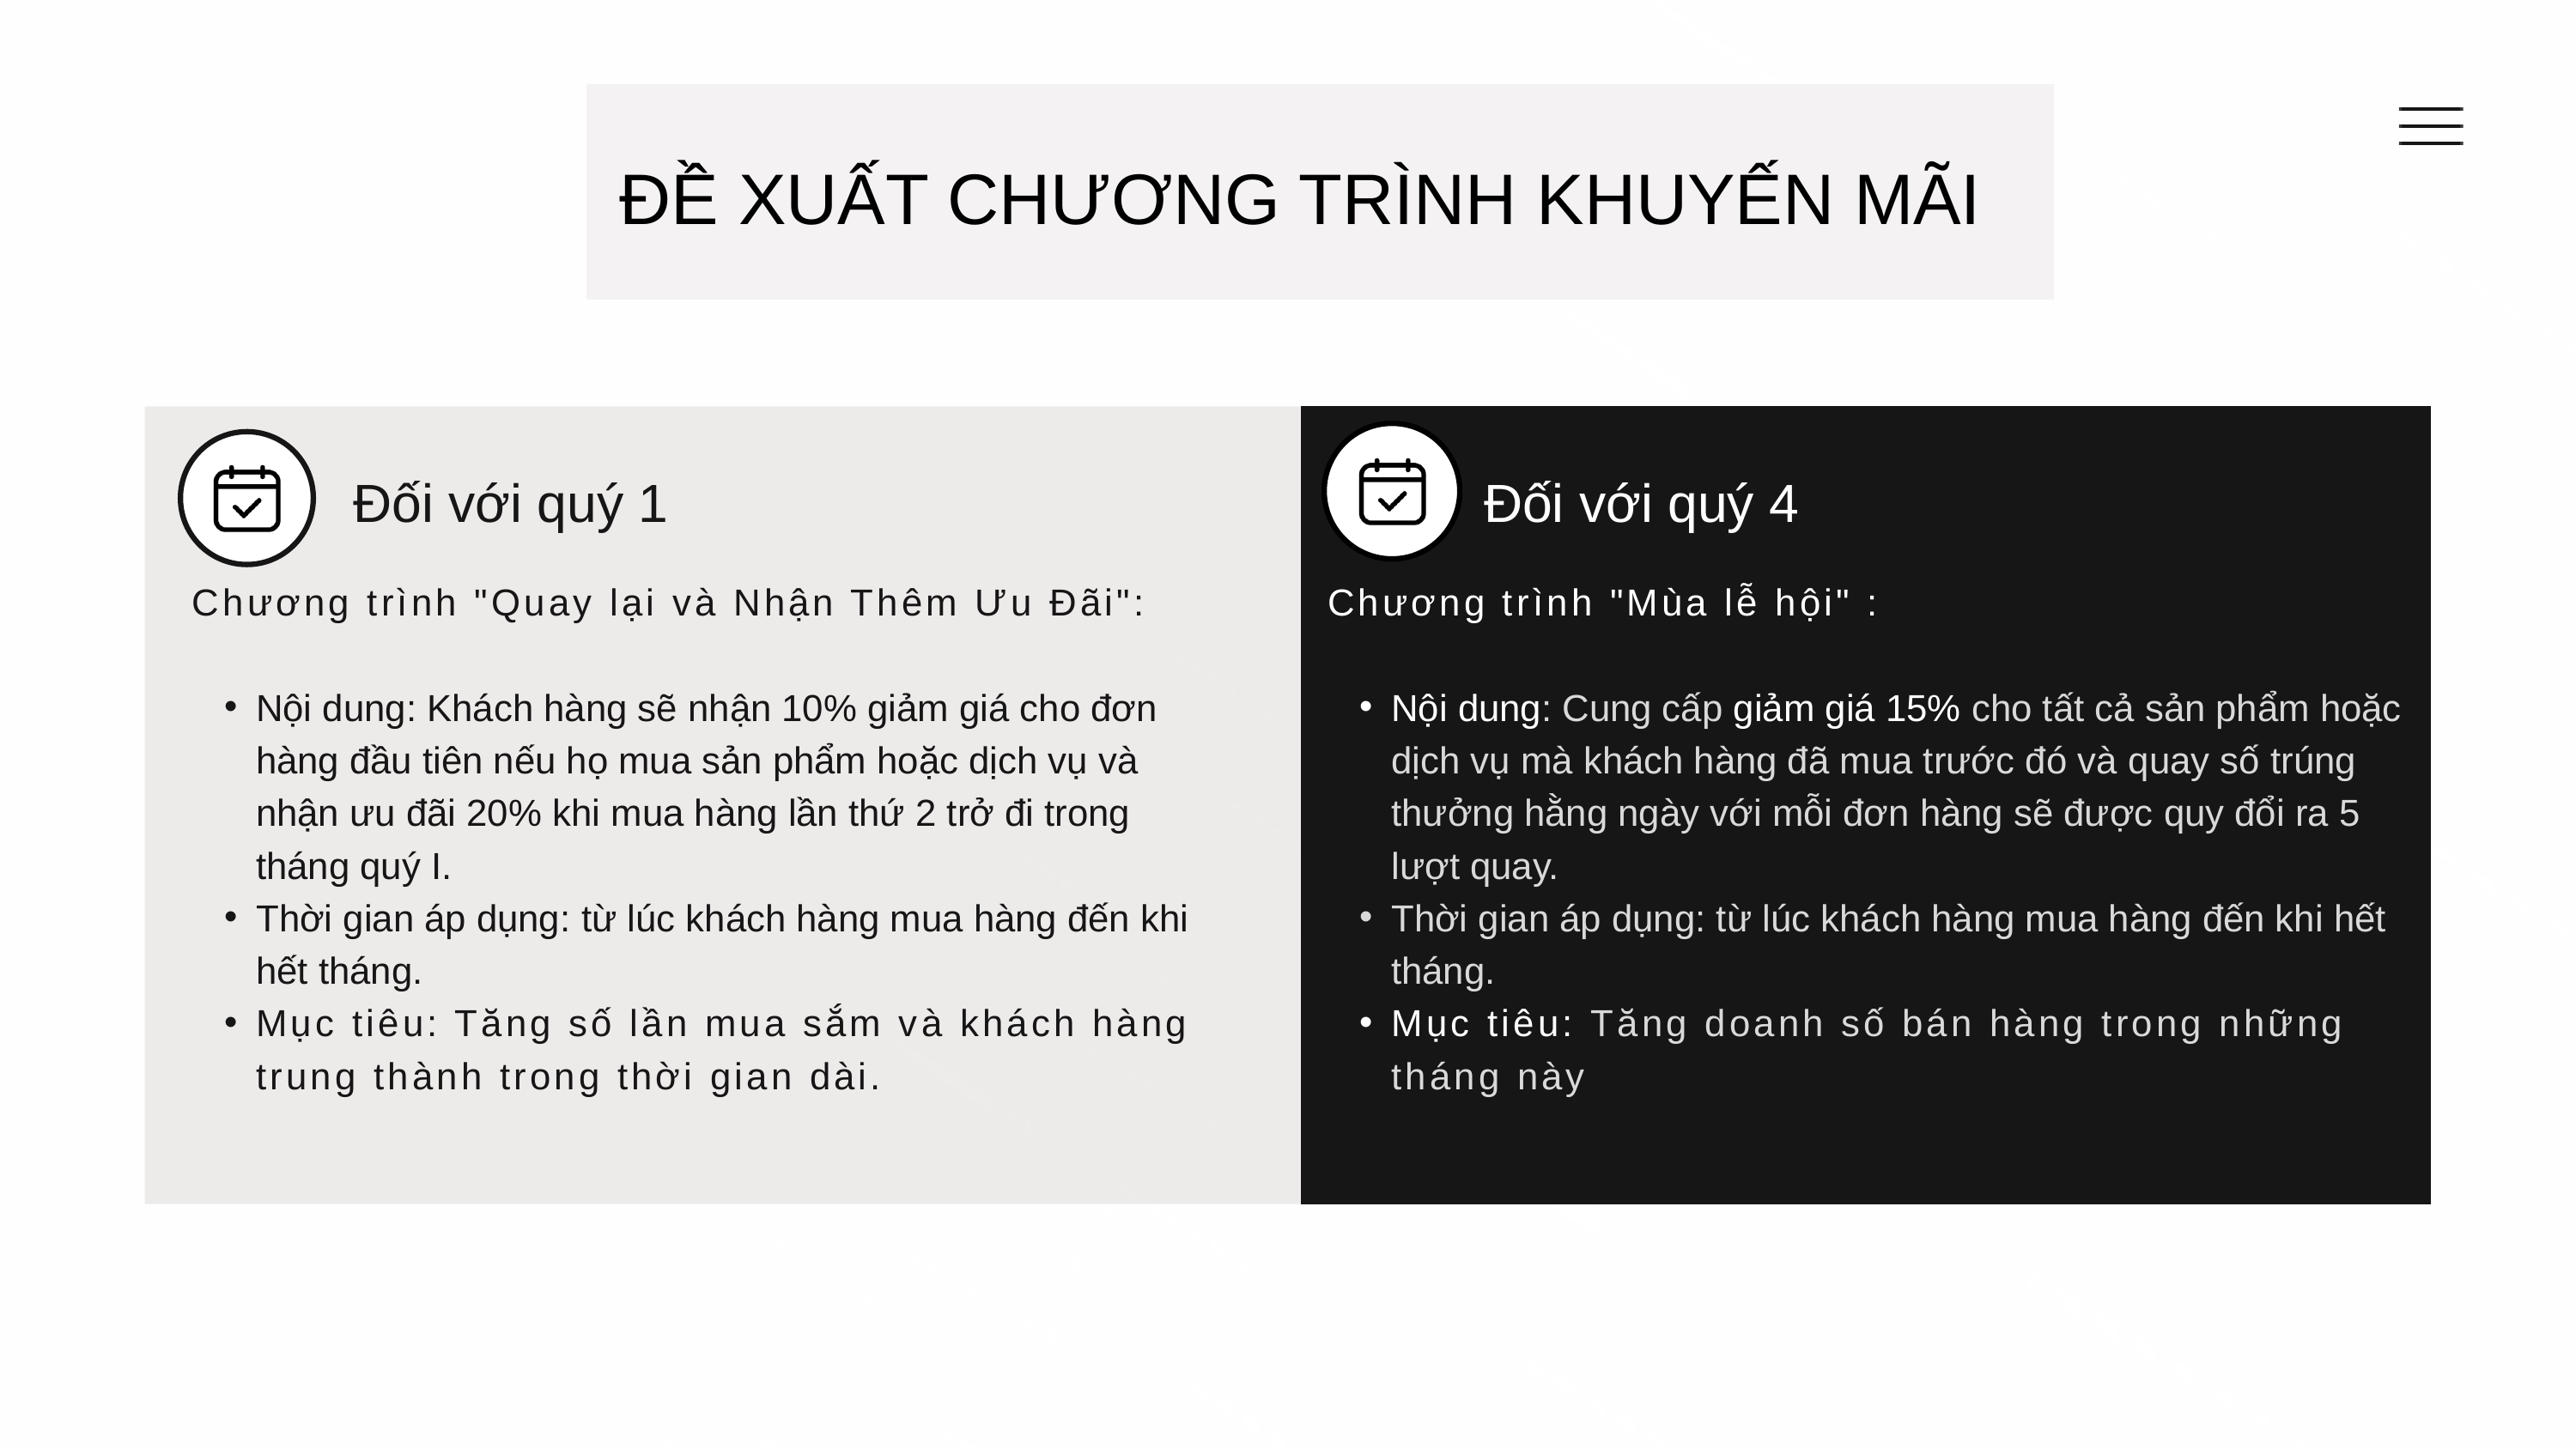

ĐỀ XUẤT CHƯƠNG TRÌNH KHUYẾN MÃI

Đối với quý 1
Đối với quý 4

Chương trình "Quay lại và Nhận Thêm Ưu Đãi":

Nội dung: Khách hàng sẽ nhận 10% giảm giá cho đơn hàng đầu tiên nếu họ mua sản phẩm hoặc dịch vụ và nhận ưu đãi 20% khi mua hàng lần thứ 2 trở đi trong tháng quý I.
Thời gian áp dụng: từ lúc khách hàng mua hàng đến khi hết tháng.
Mục tiêu: Tăng số lần mua sắm và khách hàng trung thành trong thời gian dài.

Chương trình "Mùa lễ hội" :

Nội dung: Cung cấp giảm giá 15% cho tất cả sản phẩm hoặc dịch vụ mà khách hàng đã mua trước đó và quay số trúng thưởng hằng ngày với mỗi đơn hàng sẽ được quy đổi ra 5 lượt quay.
Thời gian áp dụng: từ lúc khách hàng mua hàng đến khi hết tháng.
Mục tiêu: Tăng doanh số bán hàng trong những tháng này